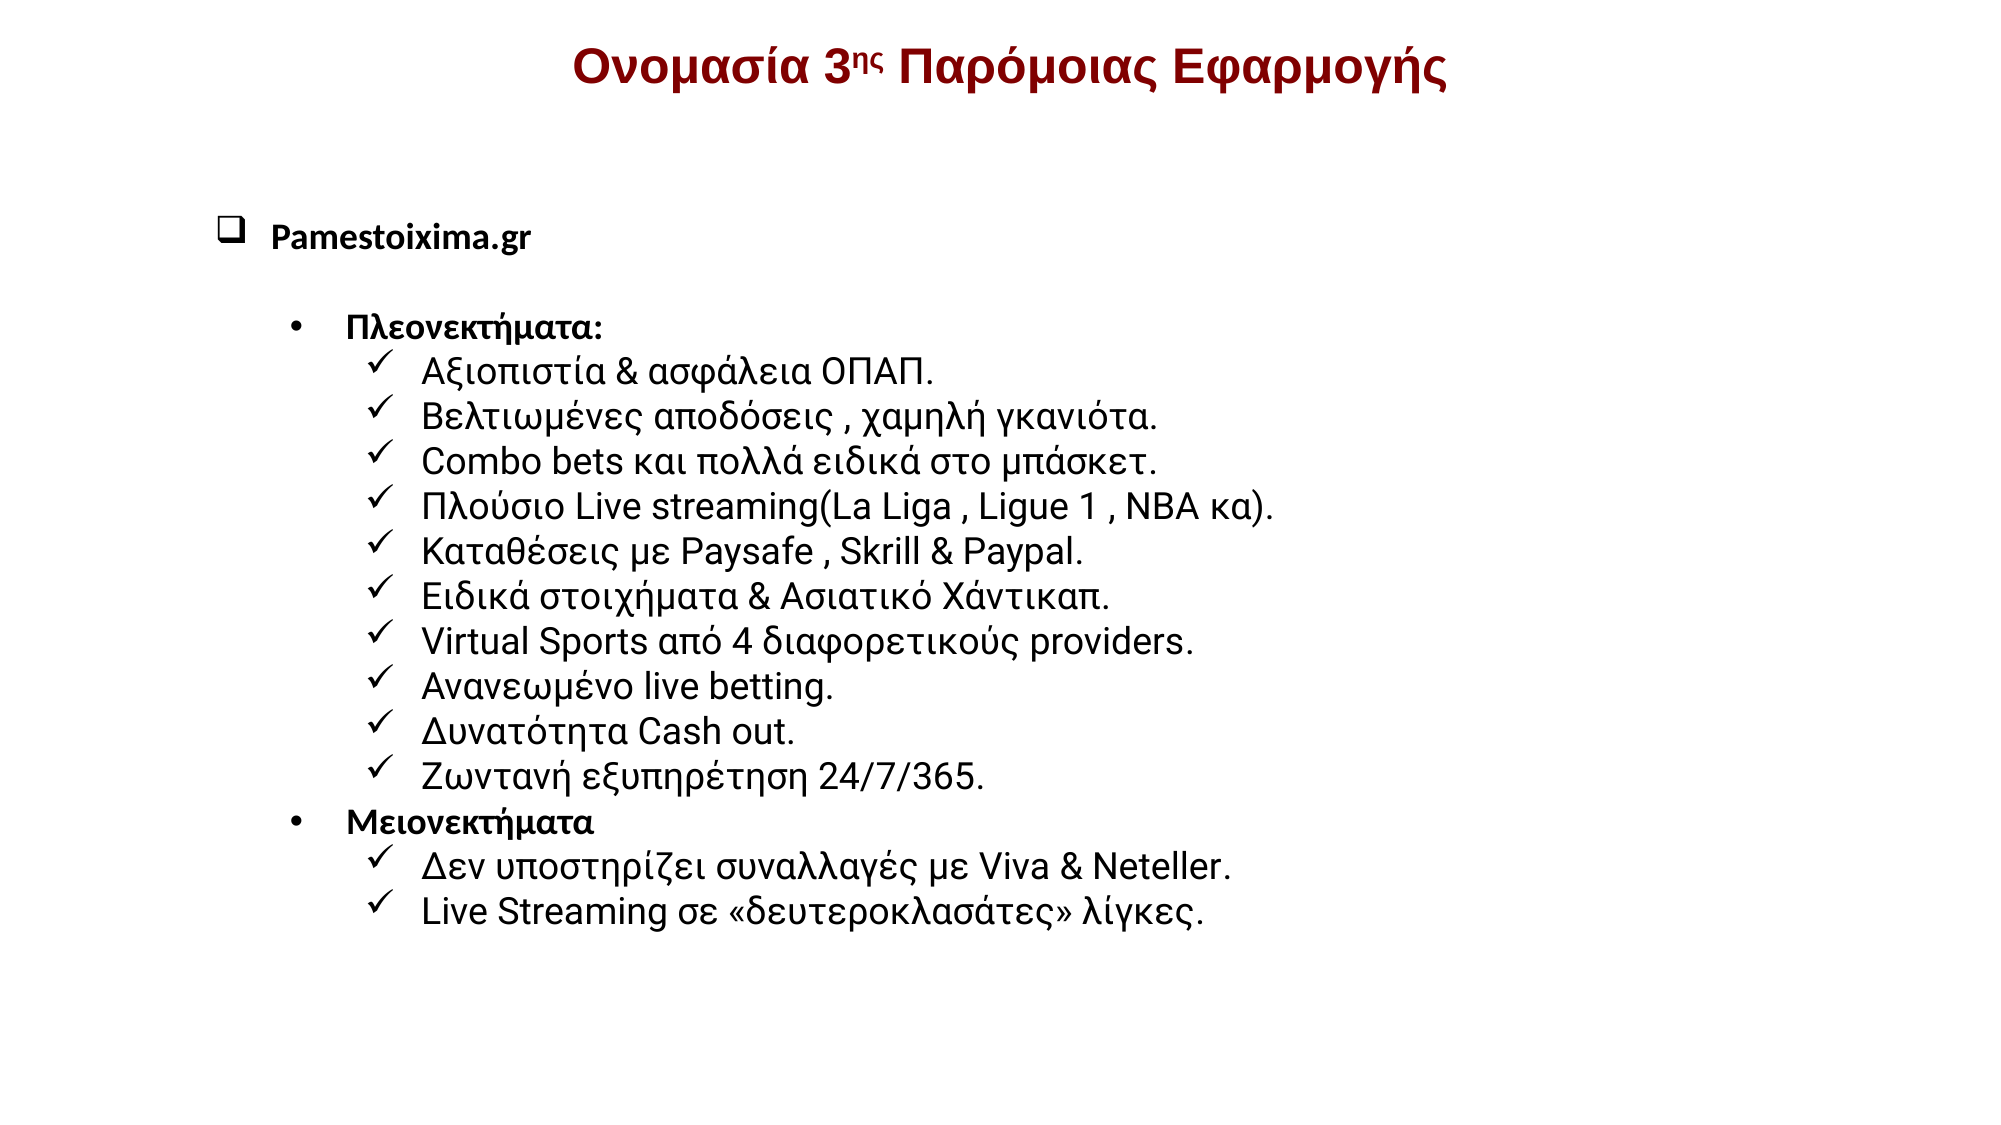

Ονομασία 3ης Παρόμοιας Εφαρμογής
Pamestoixima.gr

Πλεονεκτήματα:
Αξιοπιστία & ασφάλεια ΟΠΑΠ.
Βελτιωμένες αποδόσεις , χαμηλή γκανιότα.
Combo bets και πολλά ειδικά στο μπάσκετ.
Πλούσιο Live streaming(La Liga , Ligue 1 , NBA κα).
Καταθέσεις με Paysafe , Skrill & Paypal.
Ειδικά στοιχήματα & Ασιατικό Χάντικαπ.
Virtual Sports από 4 διαφορετικούς providers.
Ανανεωμένο live betting.
Δυνατότητα Cash out.
Ζωντανή εξυπηρέτηση 24/7/365.
Μειονεκτήματα
Δεν υποστηρίζει συναλλαγές με Viva & Neteller.
Live Streaming σε «δευτεροκλασάτες» λίγκες.